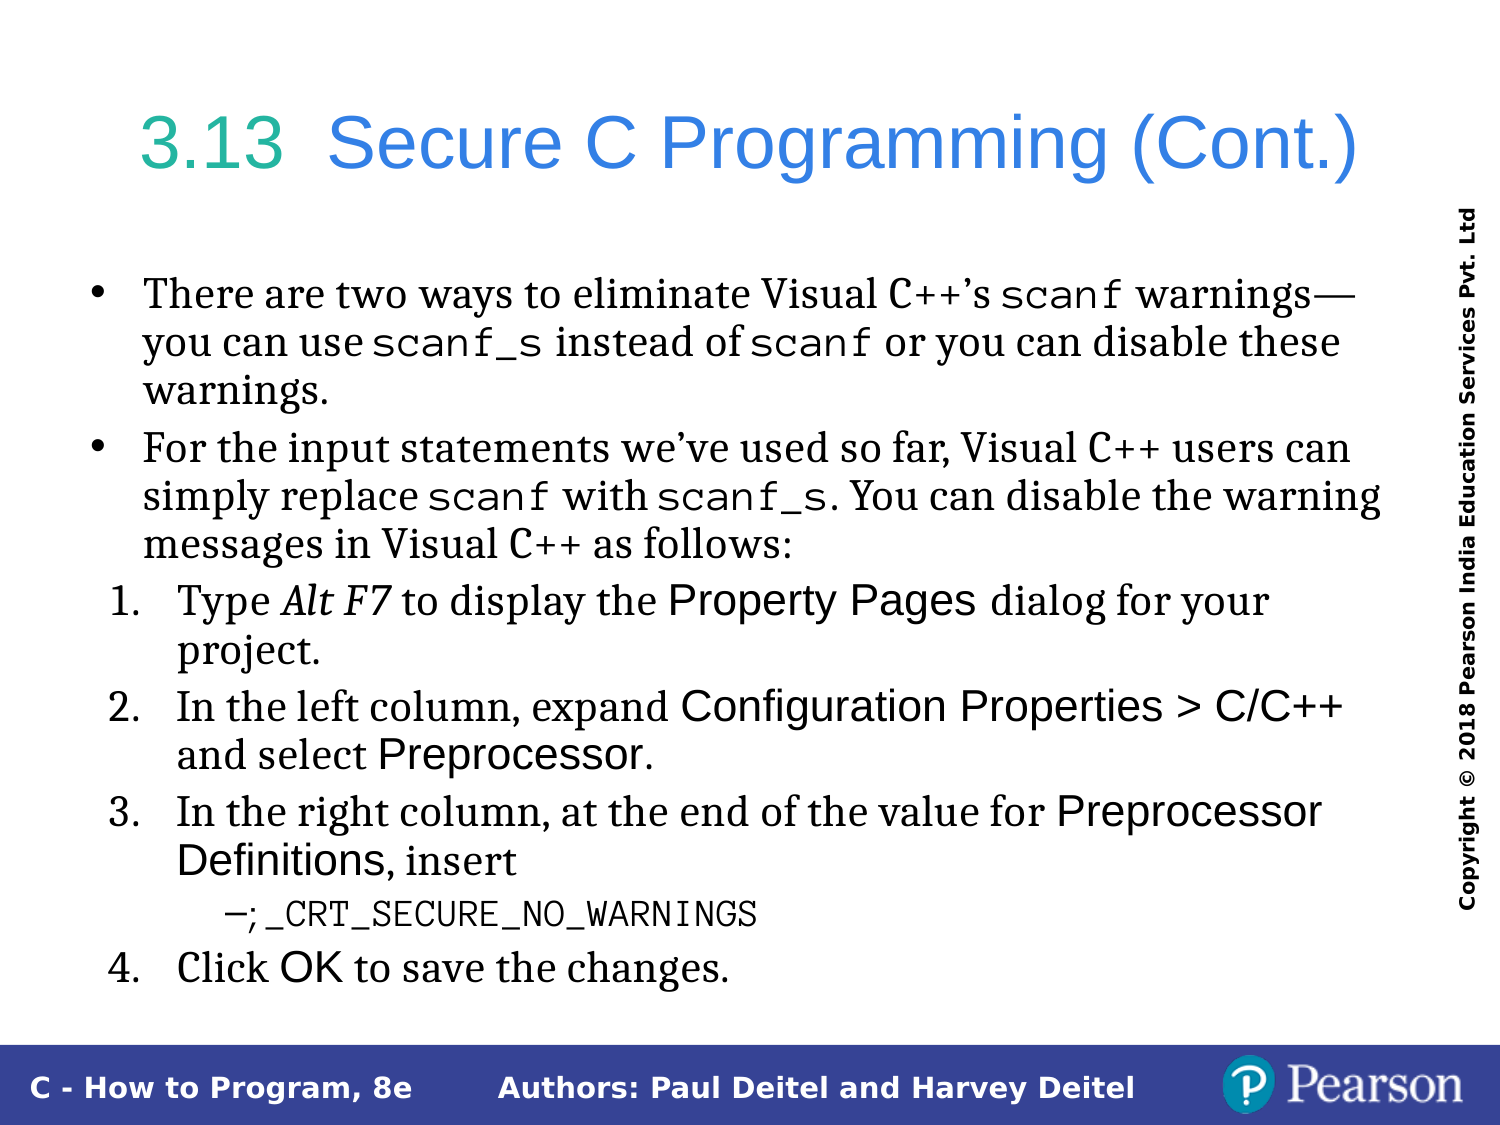

# 3.13  Secure C Programming (Cont.)
There are two ways to eliminate Visual C++’s scanf warnings—you can use scanf_s instead of scanf or you can disable these warnings.
For the input statements we’ve used so far, Visual C++ users can simply replace scanf with scanf_s. You can disable the warning messages in Visual C++ as follows:
Type Alt F7 to display the Property Pages dialog for your project.
In the left column, expand Configuration Properties > C/C++ and select Preprocessor.
In the right column, at the end of the value for Preprocessor Definitions, insert
;_CRT_SECURE_NO_WARNINGS
Click OK to save the changes.